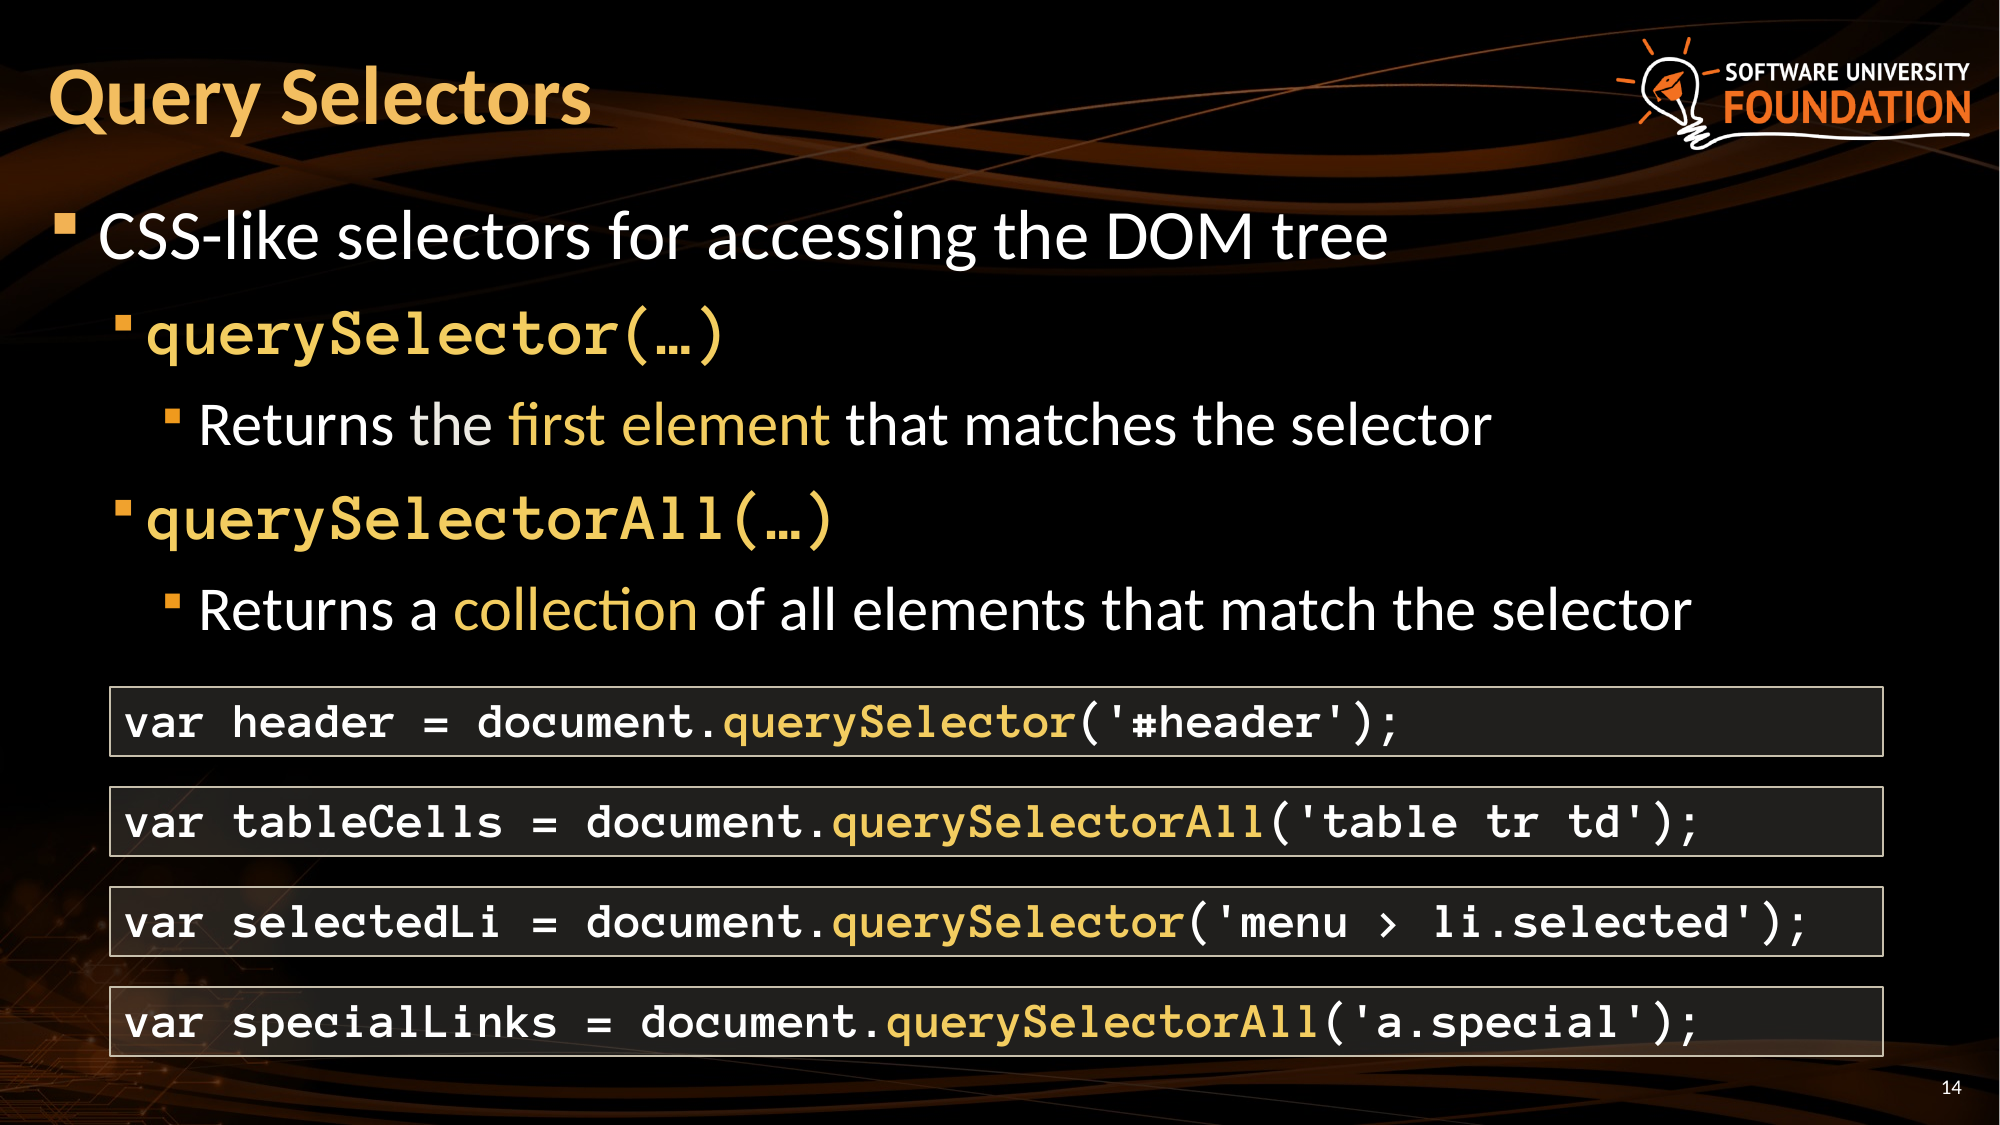

# Query Selectors
CSS-like selectors for accessing the DOM tree
querySelector(…)
Returns the first element that matches the selector
querySelectorAll(…)
Returns a collection of all elements that match the selector
var header = document.querySelector('#header');
var tableCells = document.querySelectorAll('table tr td');
var selectedLi = document.querySelector('menu > li.selected');
var specialLinks = document.querySelectorAll('a.special');
14